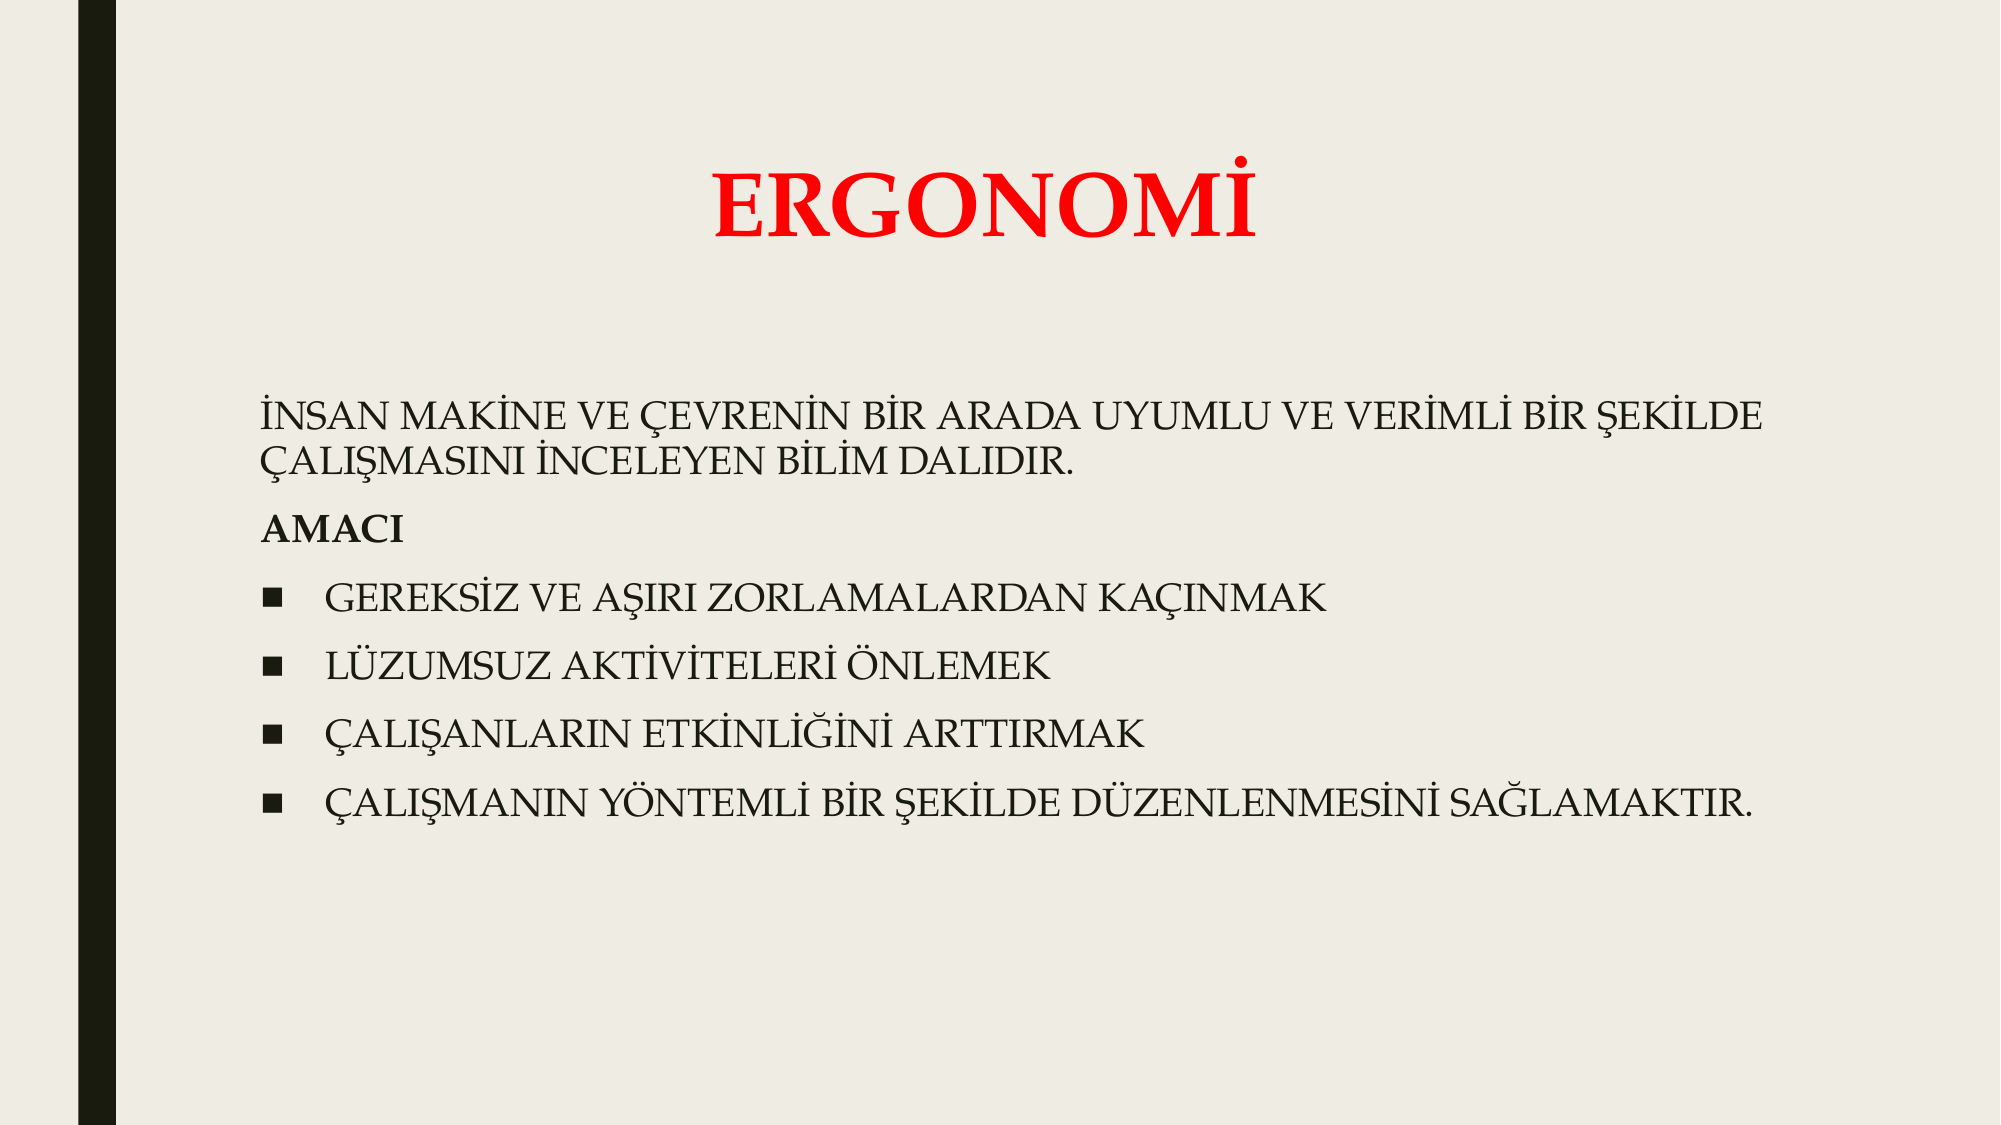

# ERGONOMİ
İNSAN MAKİNE VE ÇEVRENİN BİR ARADA UYUMLU VE VERİMLİ BİR ŞEKİLDE ÇALIŞMASINI İNCELEYEN BİLİM DALIDIR.
AMACI
GEREKSİZ VE AŞIRI ZORLAMALARDAN KAÇINMAK
LÜZUMSUZ AKTİVİTELERİ ÖNLEMEK
ÇALIŞANLARIN ETKİNLİĞİNİ ARTTIRMAK
ÇALIŞMANIN YÖNTEMLİ BİR ŞEKİLDE DÜZENLENMESİNİ SAĞLAMAKTIR.